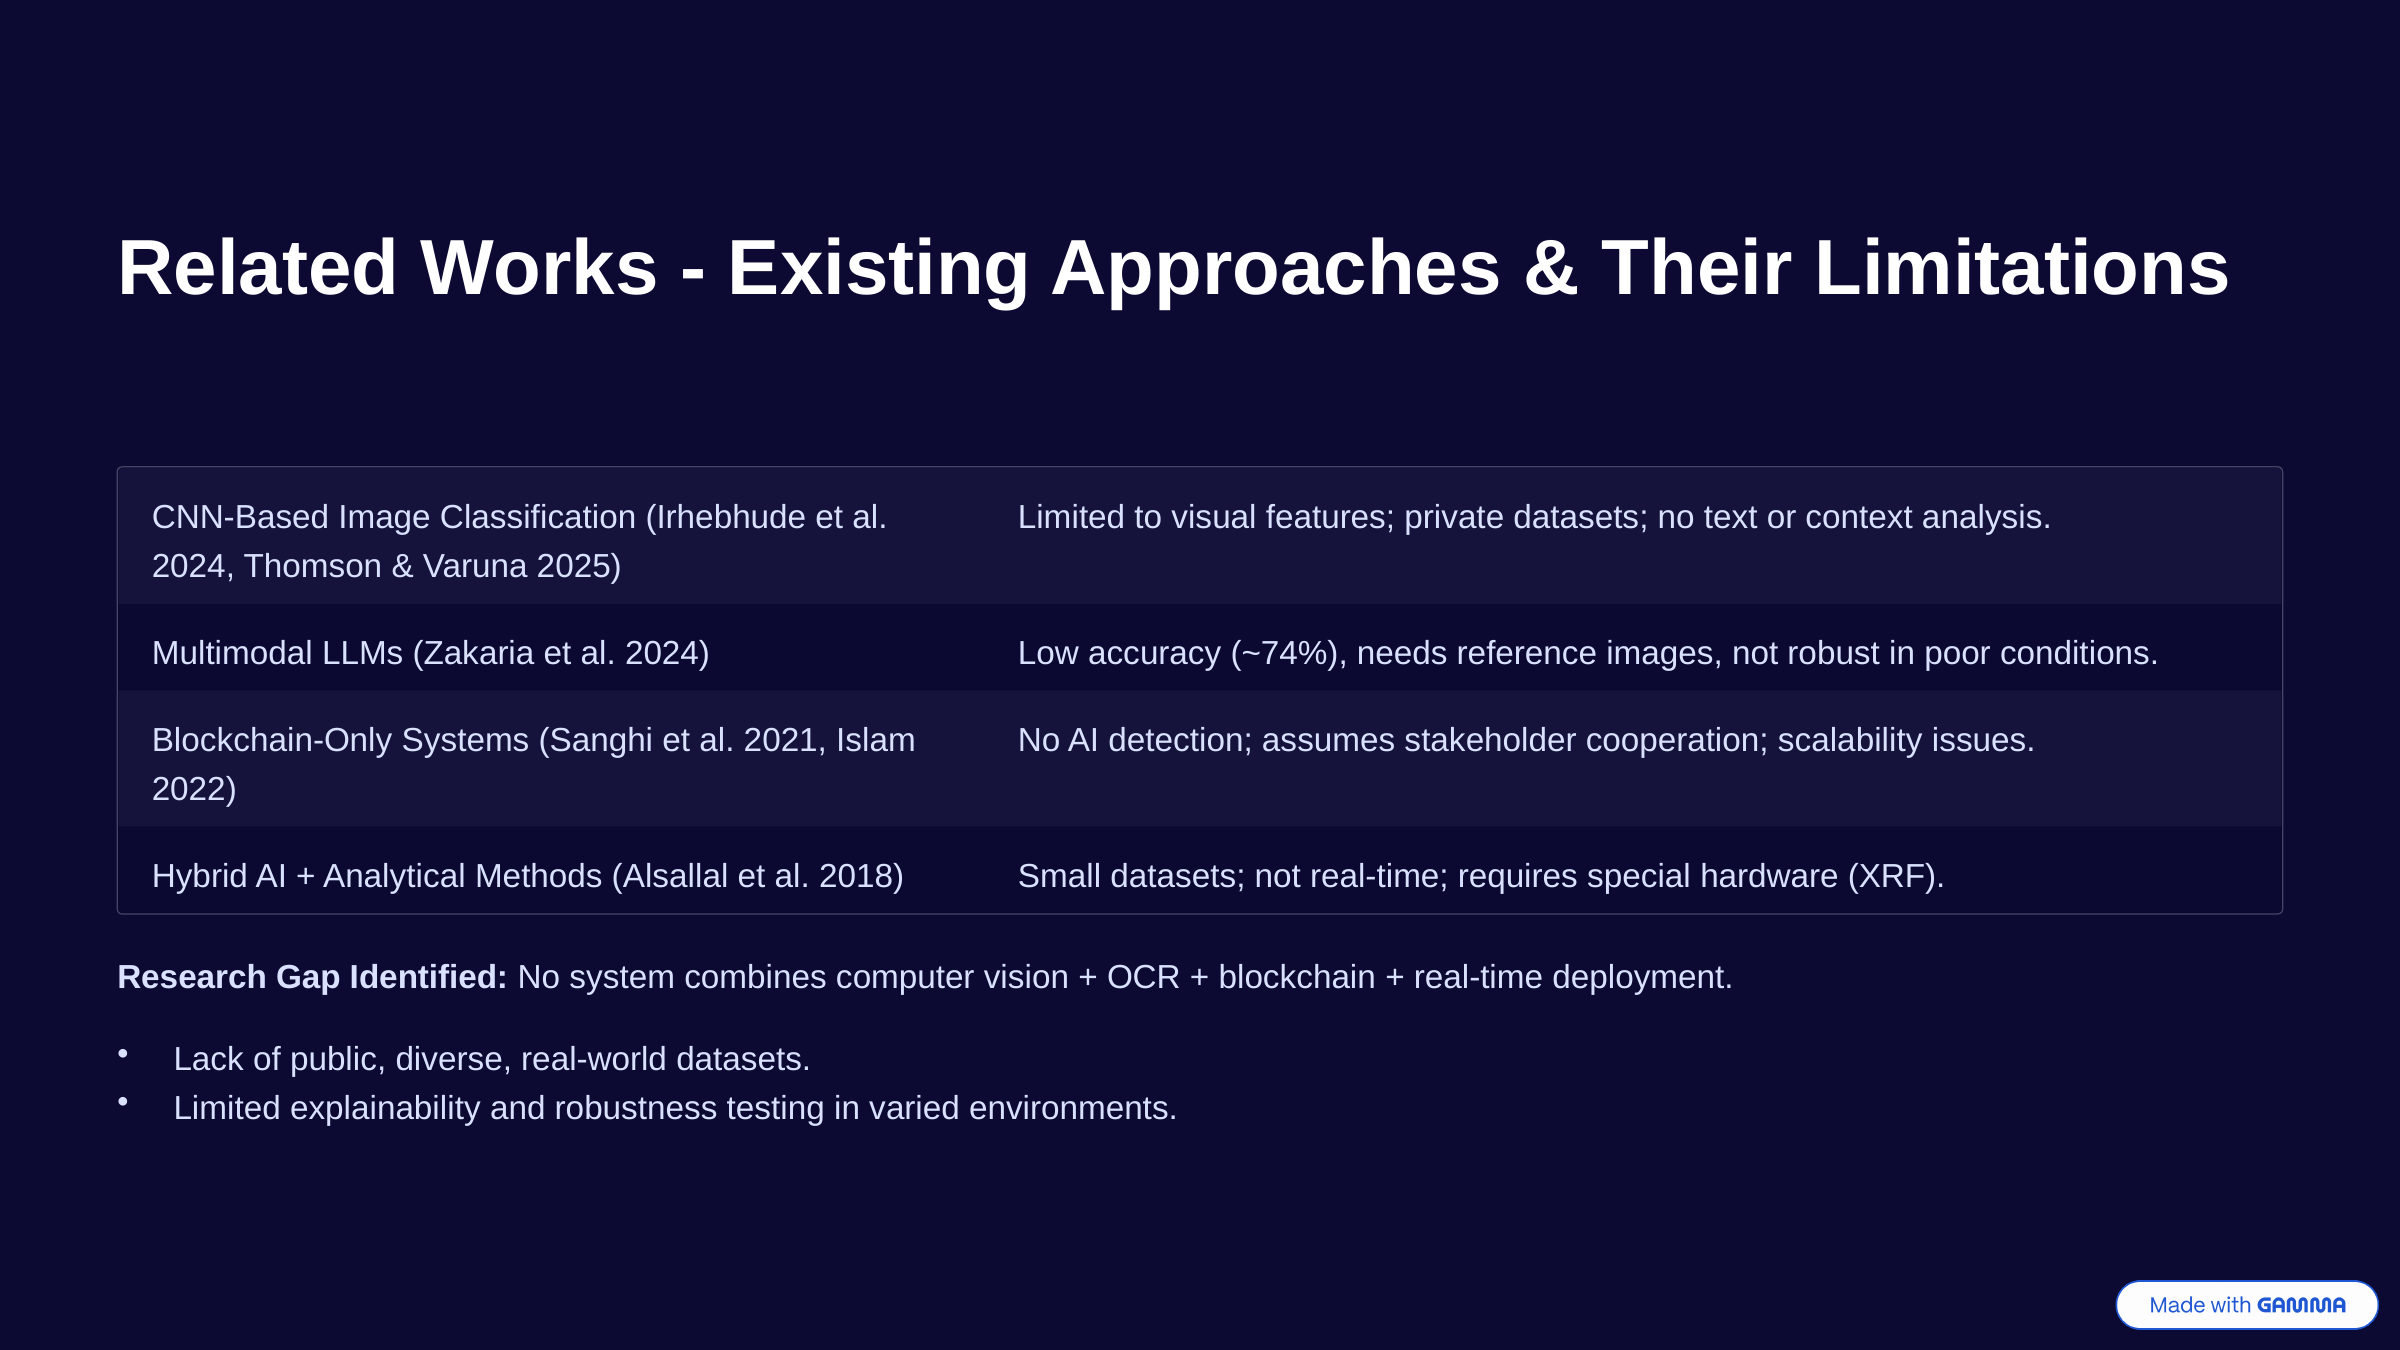

Related Works - Existing Approaches & Their Limitations

CNN-Based Image Classification (Irhebhude et al. 2024, Thomson & Varuna 2025)
Limited to visual features; private datasets; no text or context analysis.

Multimodal LLMs (Zakaria et al. 2024)
Low accuracy (~74%), needs reference images, not robust in poor conditions.

Blockchain-Only Systems (Sanghi et al. 2021, Islam 2022)
No AI detection; assumes stakeholder cooperation; scalability issues.

Hybrid AI + Analytical Methods (Alsallal et al. 2018)
Small datasets; not real-time; requires special hardware (XRF).
Research Gap Identified: No system combines computer vision + OCR + blockchain + real-time deployment.
Lack of public, diverse, real-world datasets.
Limited explainability and robustness testing in varied environments.